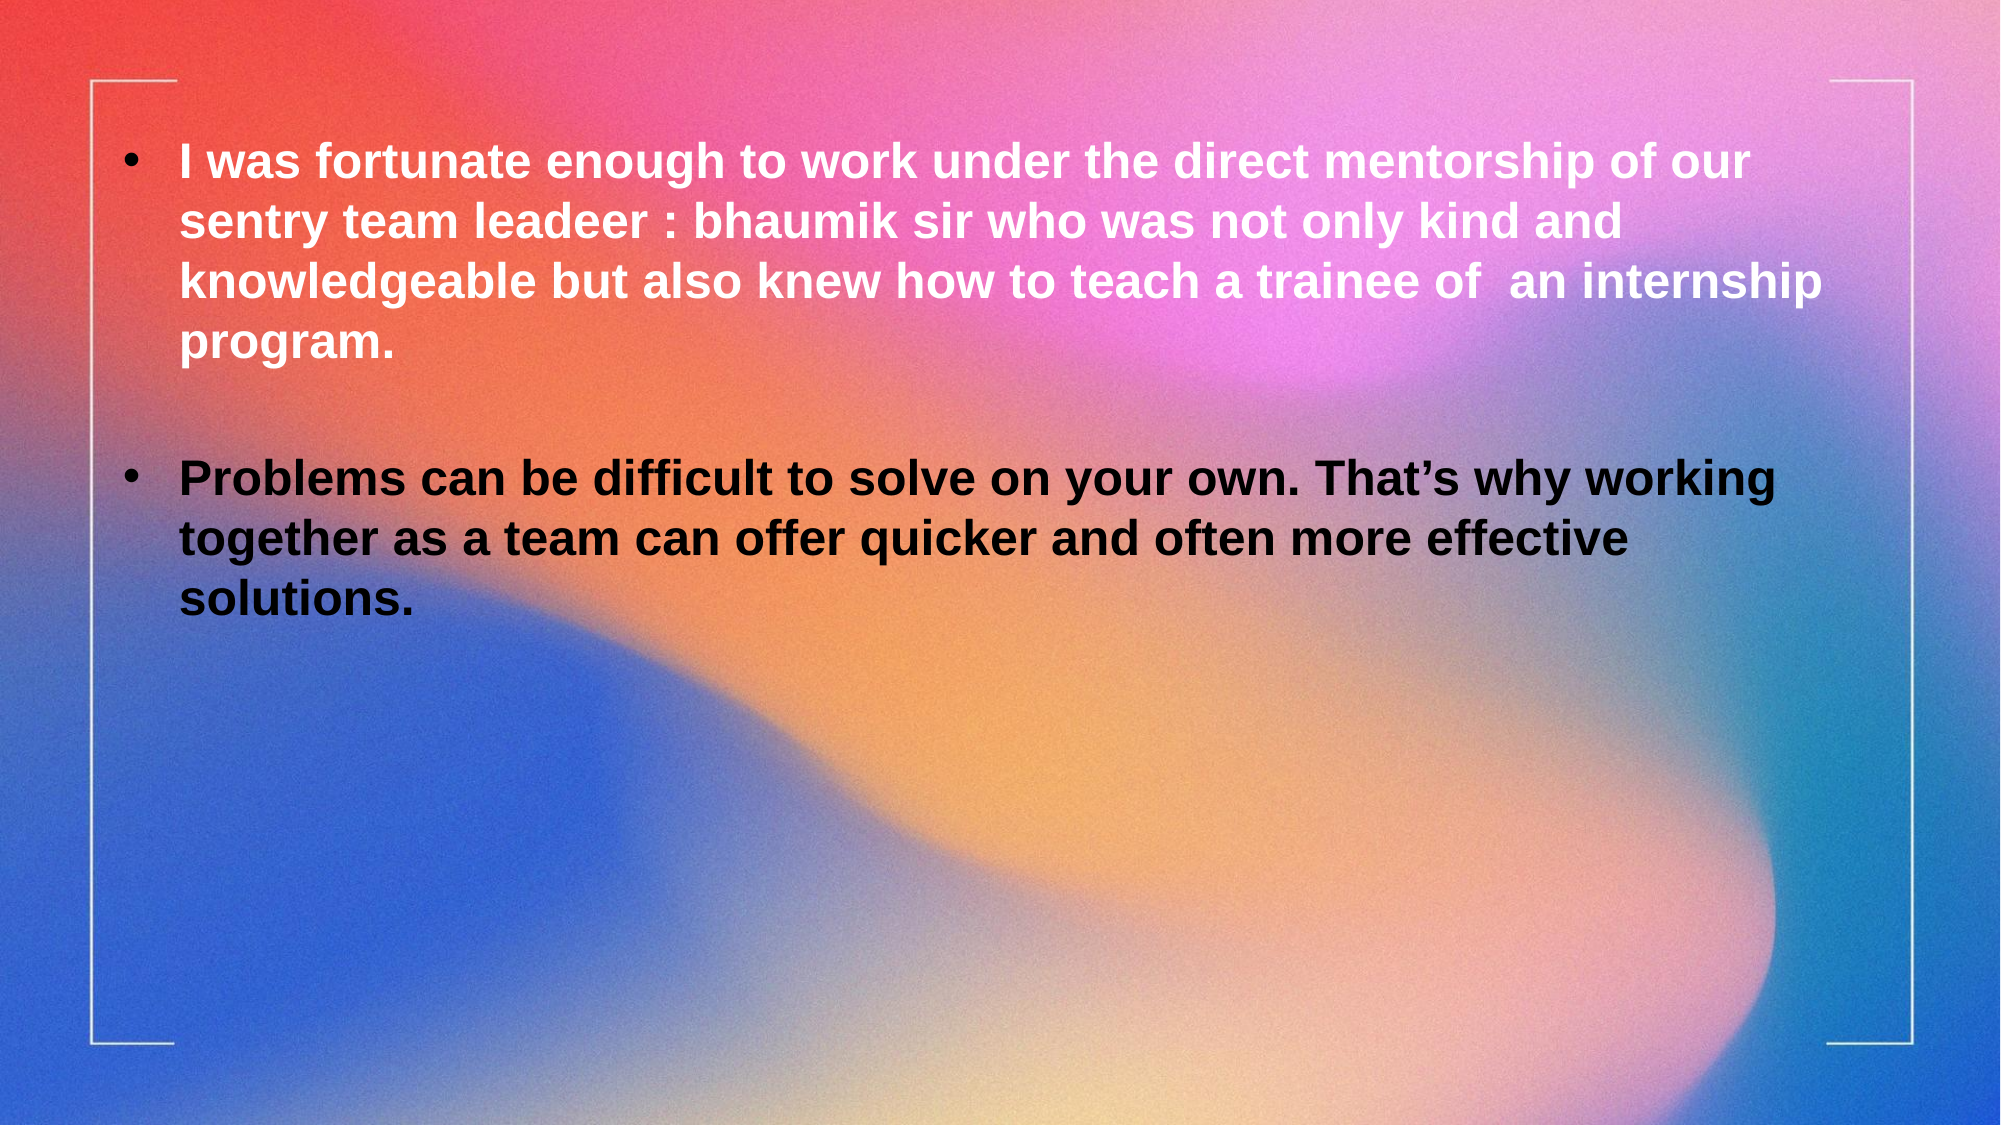

I was fortunate enough to work under the direct mentorship of our sentry team leadeer : bhaumik sir who was not only kind and knowledgeable but also knew how to teach a trainee of  an internship program.

Problems can be difficult to solve on your own. That’s why working together as a team can offer quicker and often more effective solutions.